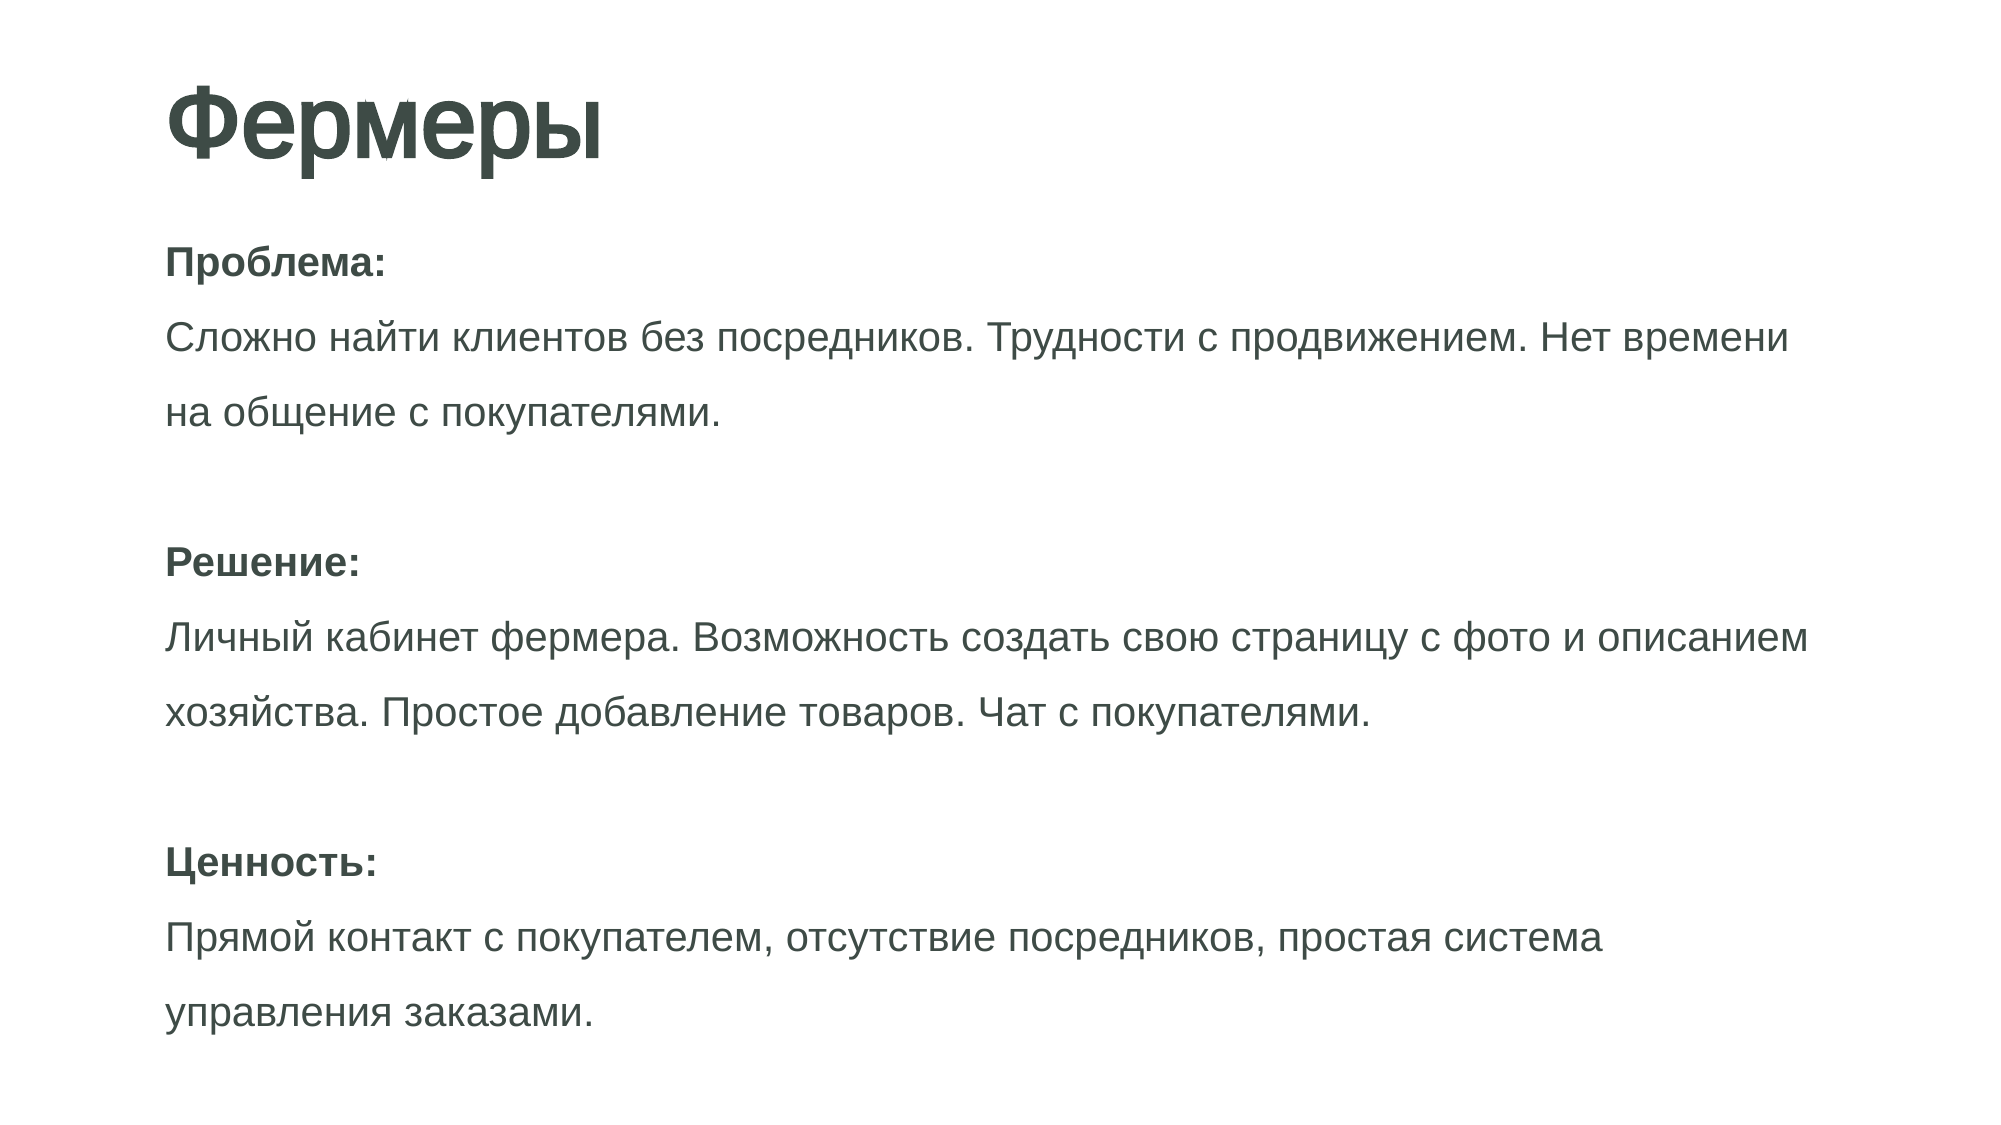

Фермеры
Проблема:
Сложно найти клиентов без посредников. Трудности с продвижением. Нет времени на общение с покупателями.

Решение:
Личный кабинет фермера. Возможность создать свою страницу с фото и описанием хозяйства. Простое добавление товаров. Чат с покупателями.

Ценность:
Прямой контакт с покупателем, отсутствие посредников, простая система управления заказами.